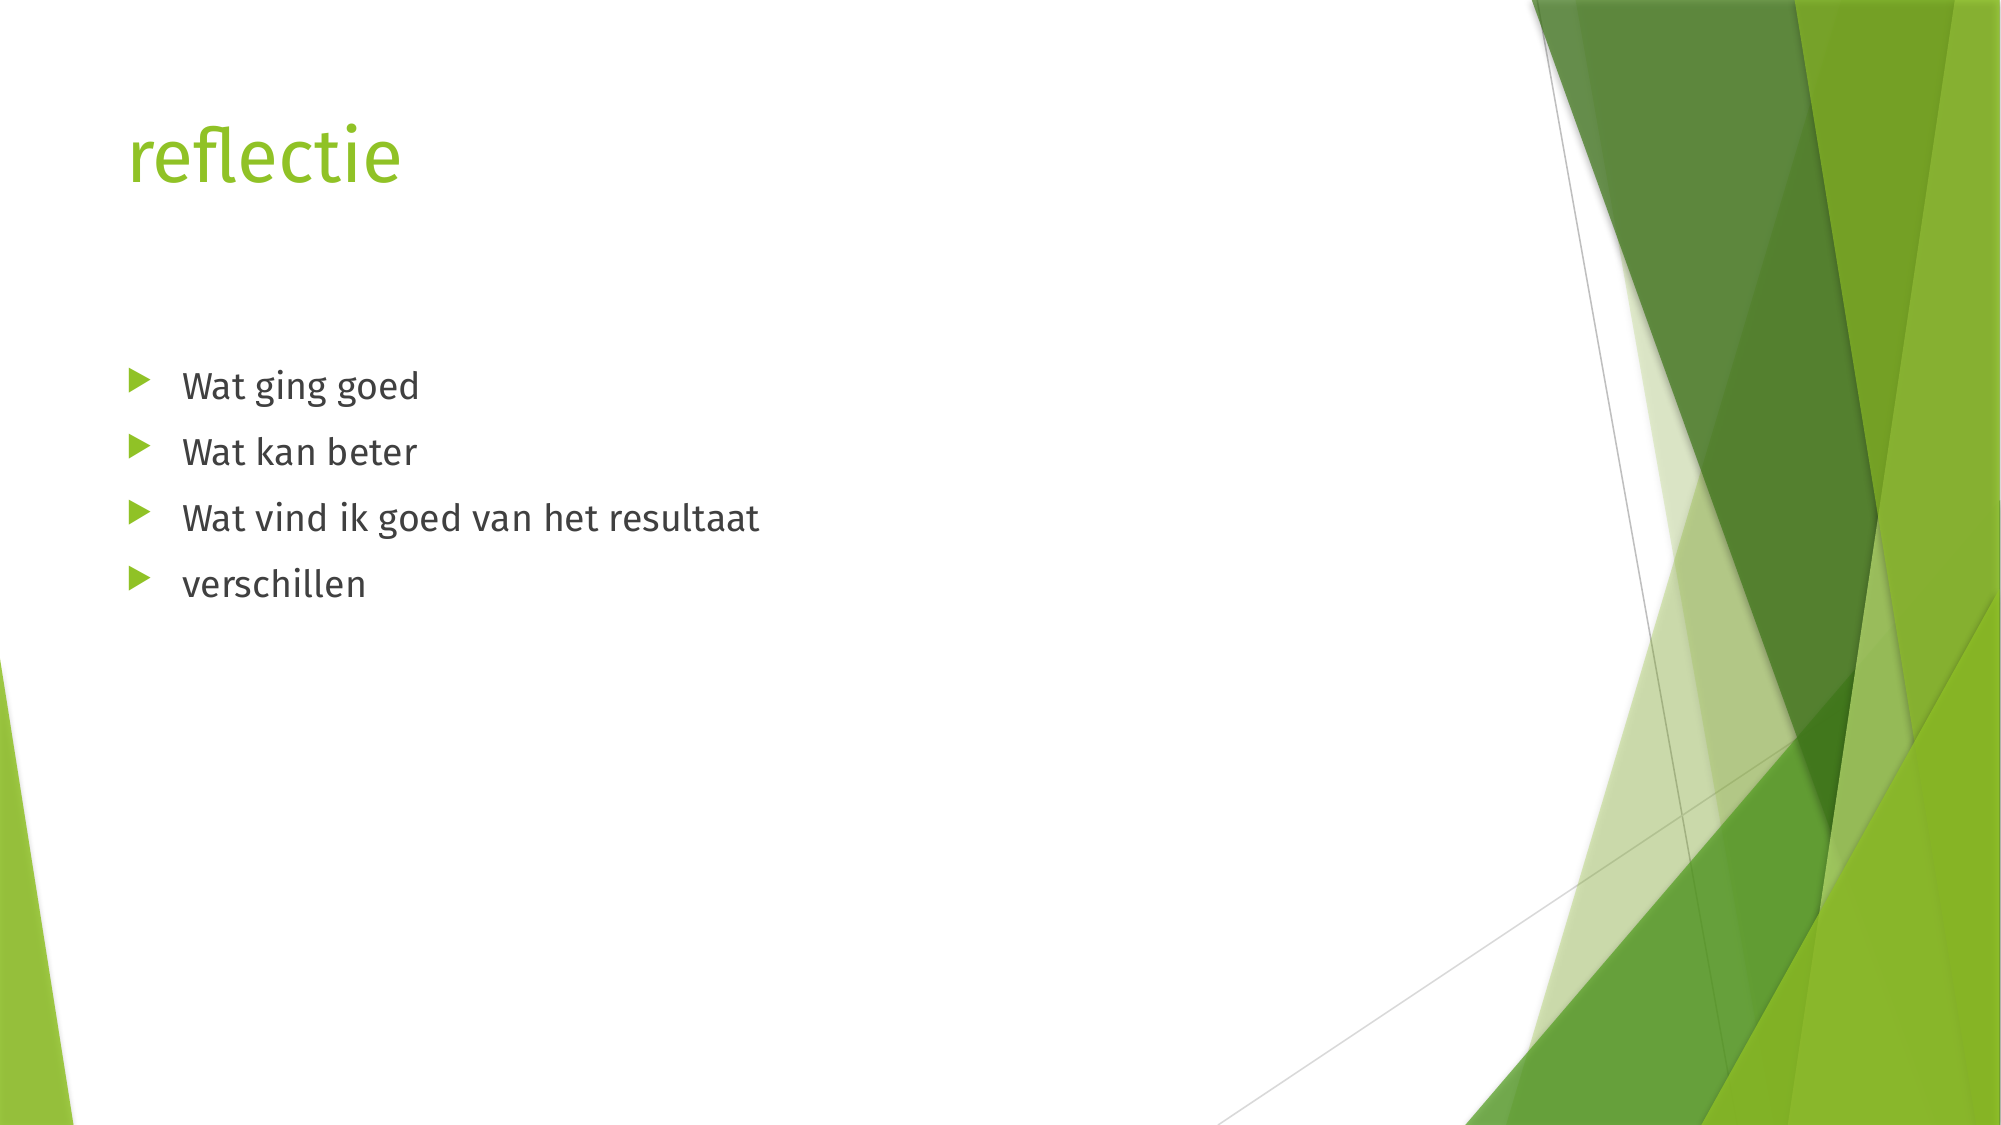

# reflectie
Wat ging goed
Wat kan beter
Wat vind ik goed van het resultaat
verschillen